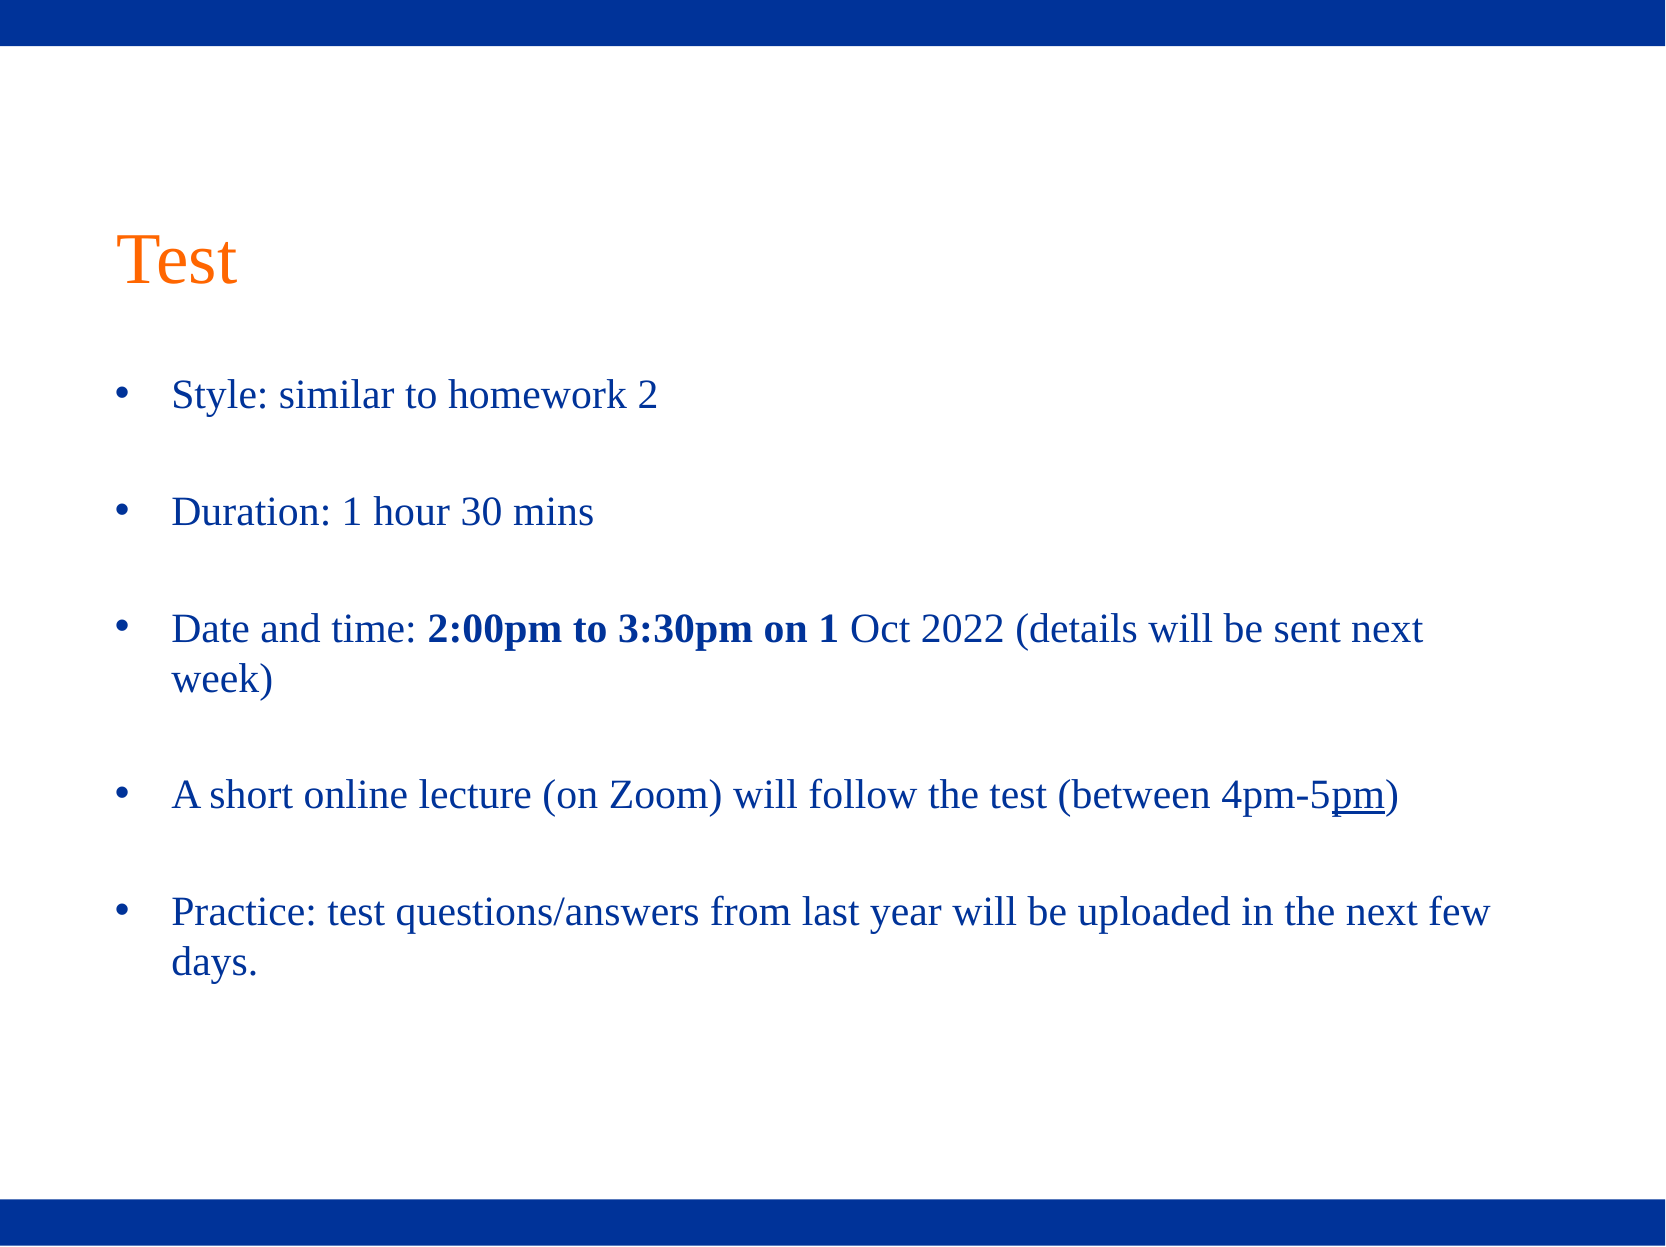

# Test
Style: similar to homework 2

Duration: 1 hour 30 mins

Date and time: 2:00pm to 3:30pm on 1 Oct 2022 (details will be sent next week)

A short online lecture (on Zoom) will follow the test (between 4pm-5pm)

Practice: test questions/answers from last year will be uploaded in the next few days.